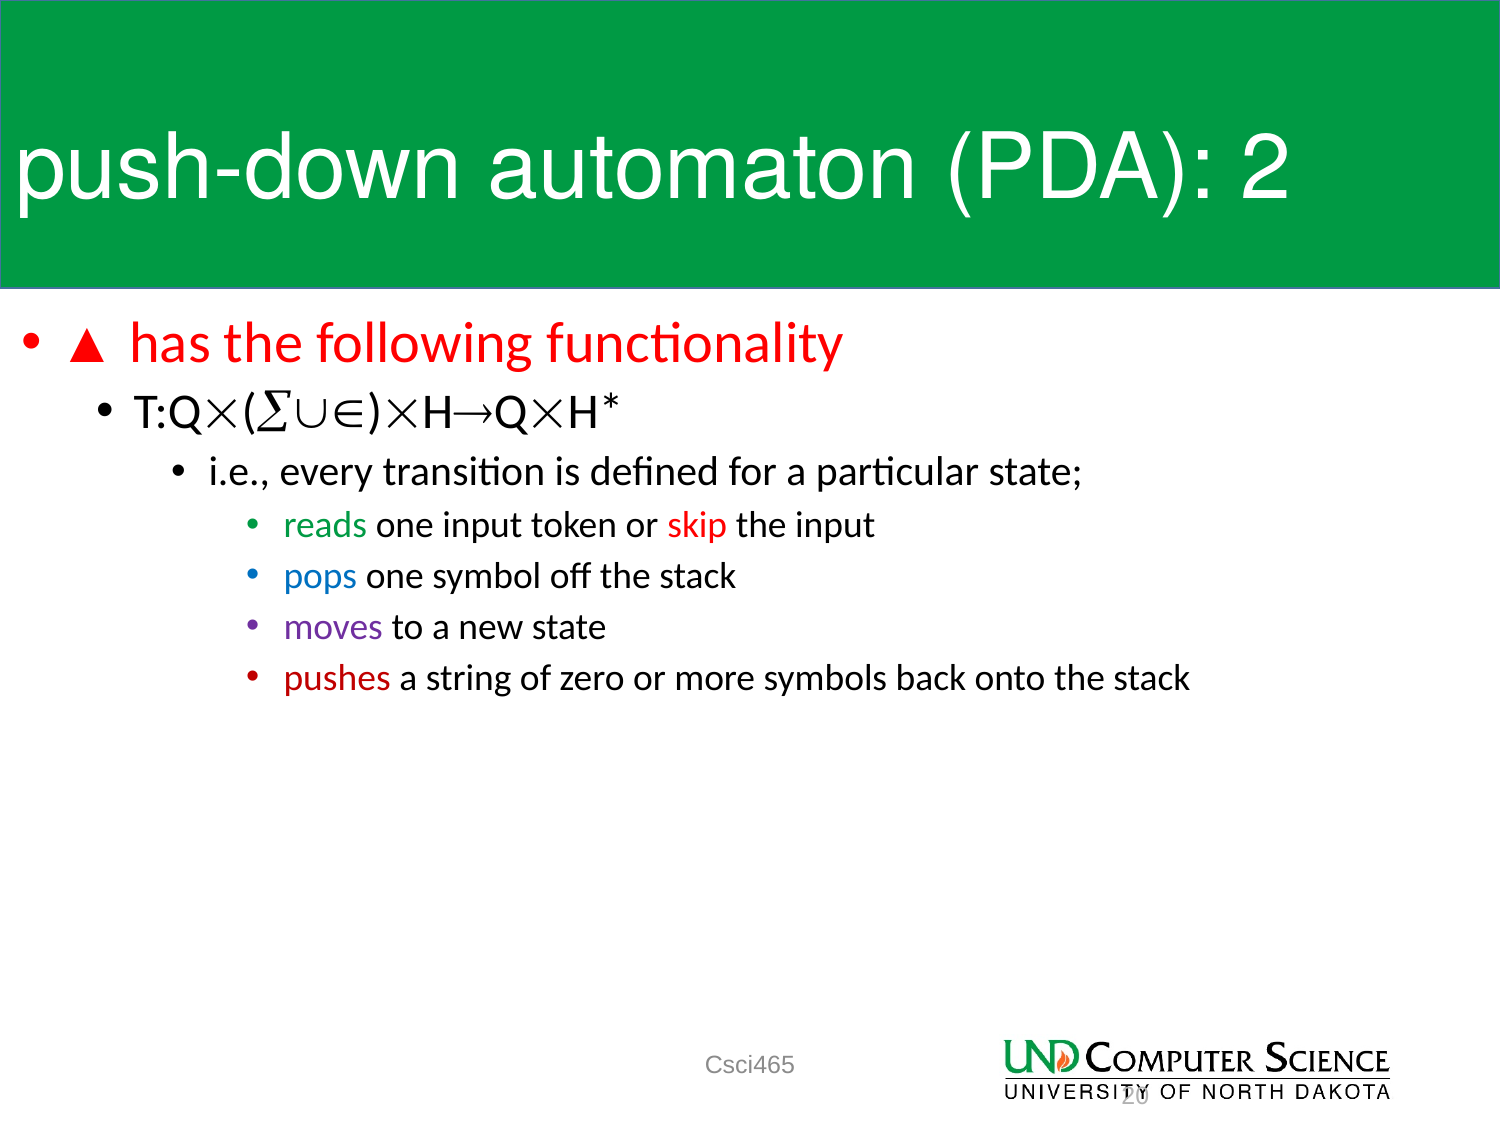

# push-down automaton (PDA): 2
▲ has the following functionality
T:Q×(∑∪∈)×H→Q×H*
i.e., every transition is defined for a particular state;
reads one input token or skip the input
pops one symbol off the stack
moves to a new state
pushes a string of zero or more symbols back onto the stack
Csci465
20